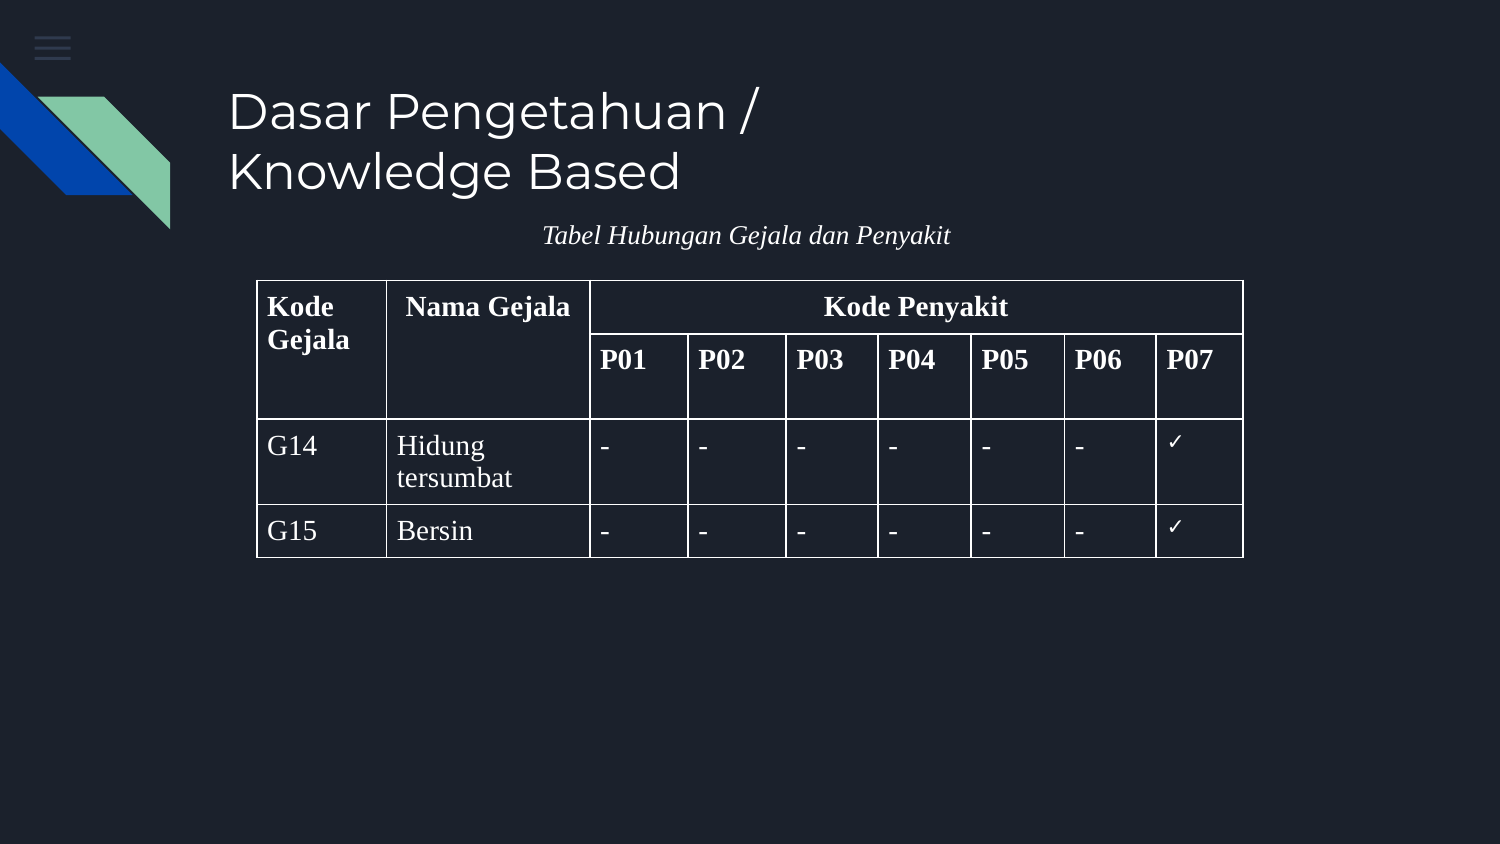

# Dasar Pengetahuan / Knowledge Based
Tabel Hubungan Gejala dan Penyakit

| Kode Gejala | Nama Gejala | Kode Penyakit |  |  |  |  |  |  |
| --- | --- | --- | --- | --- | --- | --- | --- | --- |
|  |  | P01 | P02 | P03 | P04 | P05 | P06 | P07 |
| G14 | Hidung tersumbat | - | - | - | - | - | - | ✓ |
| G15 | Bersin | - | - | - | - | - | - | ✓ |